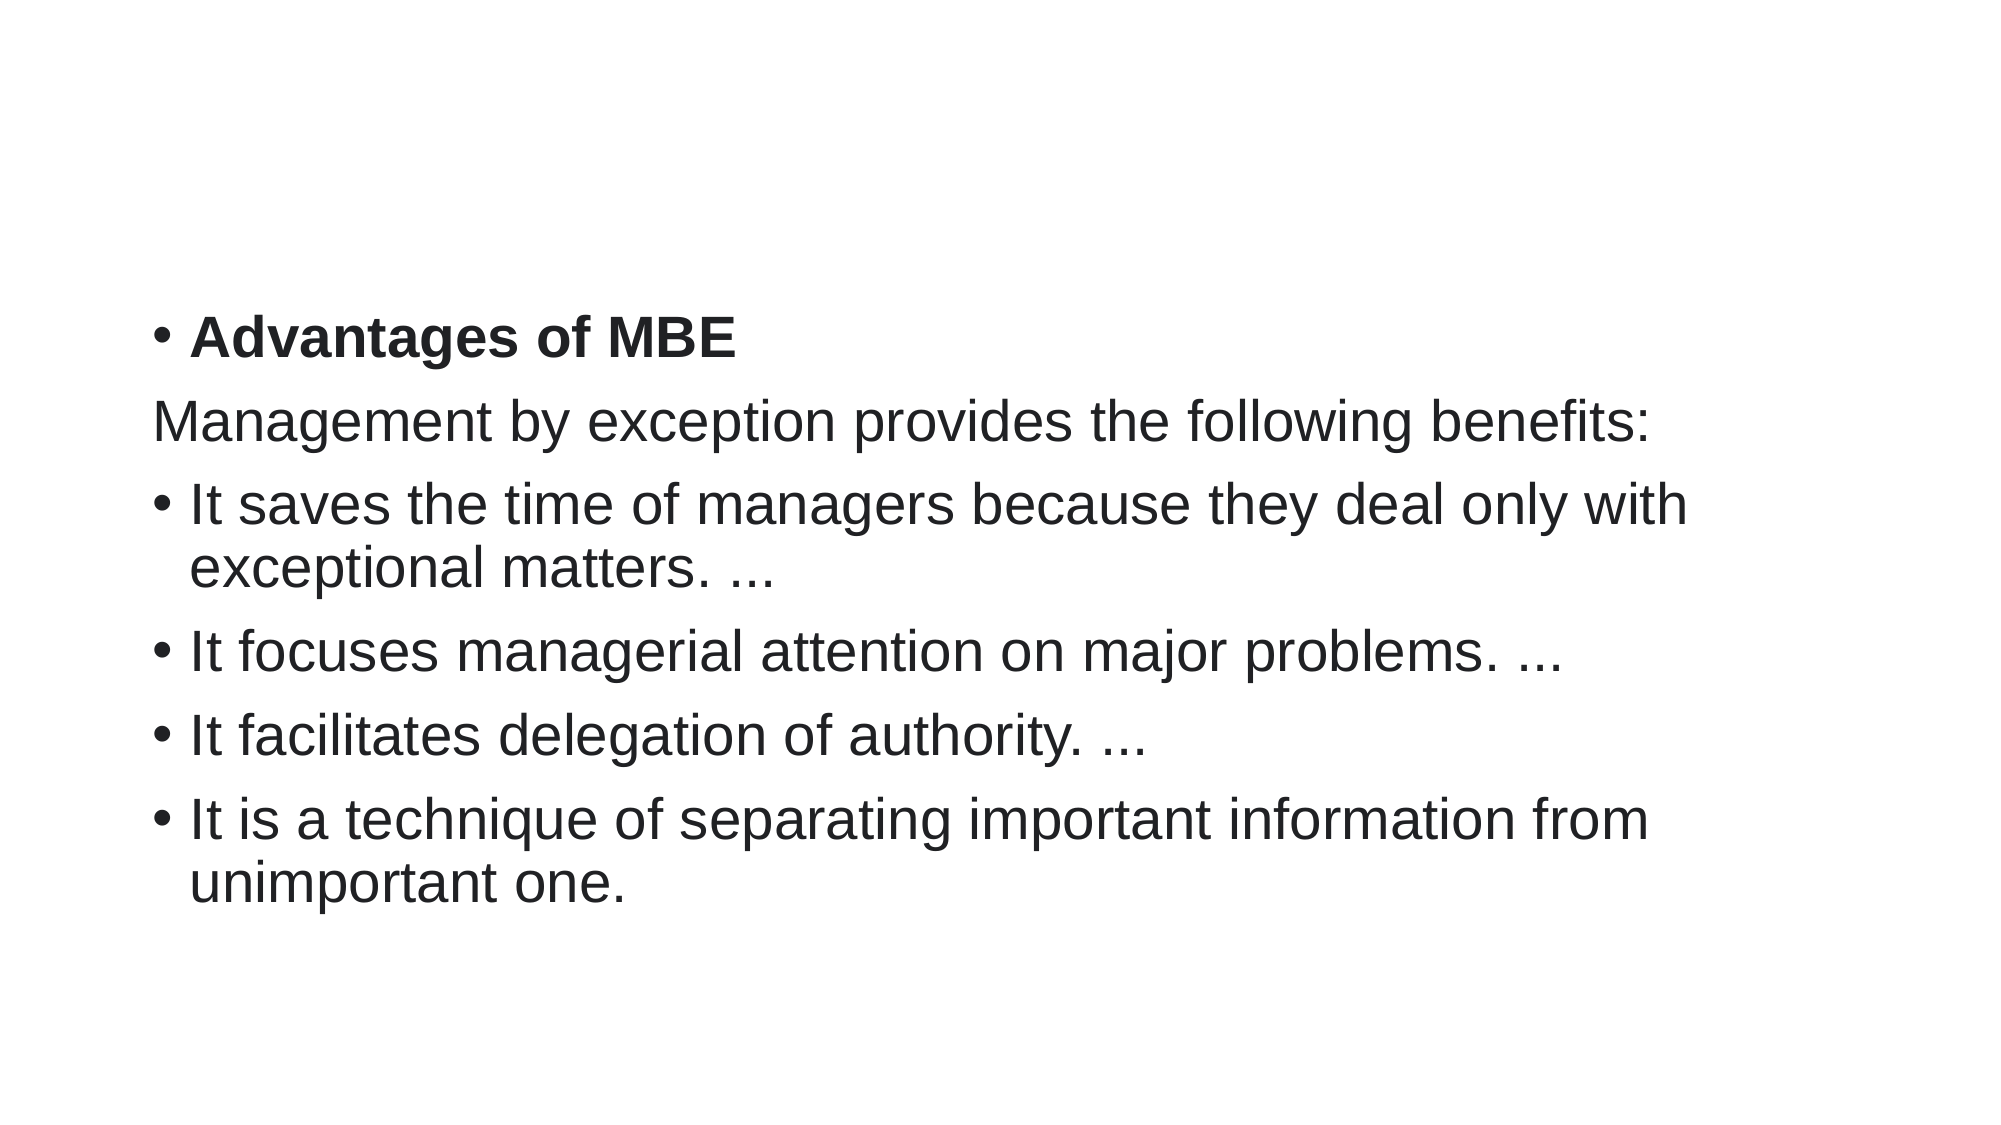

#
Advantages of MBE
Management by exception provides the following benefits:
It saves the time of managers because they deal only with exceptional matters. ...
It focuses managerial attention on major problems. ...
It facilitates delegation of authority. ...
It is a technique of separating important information from unimportant one.